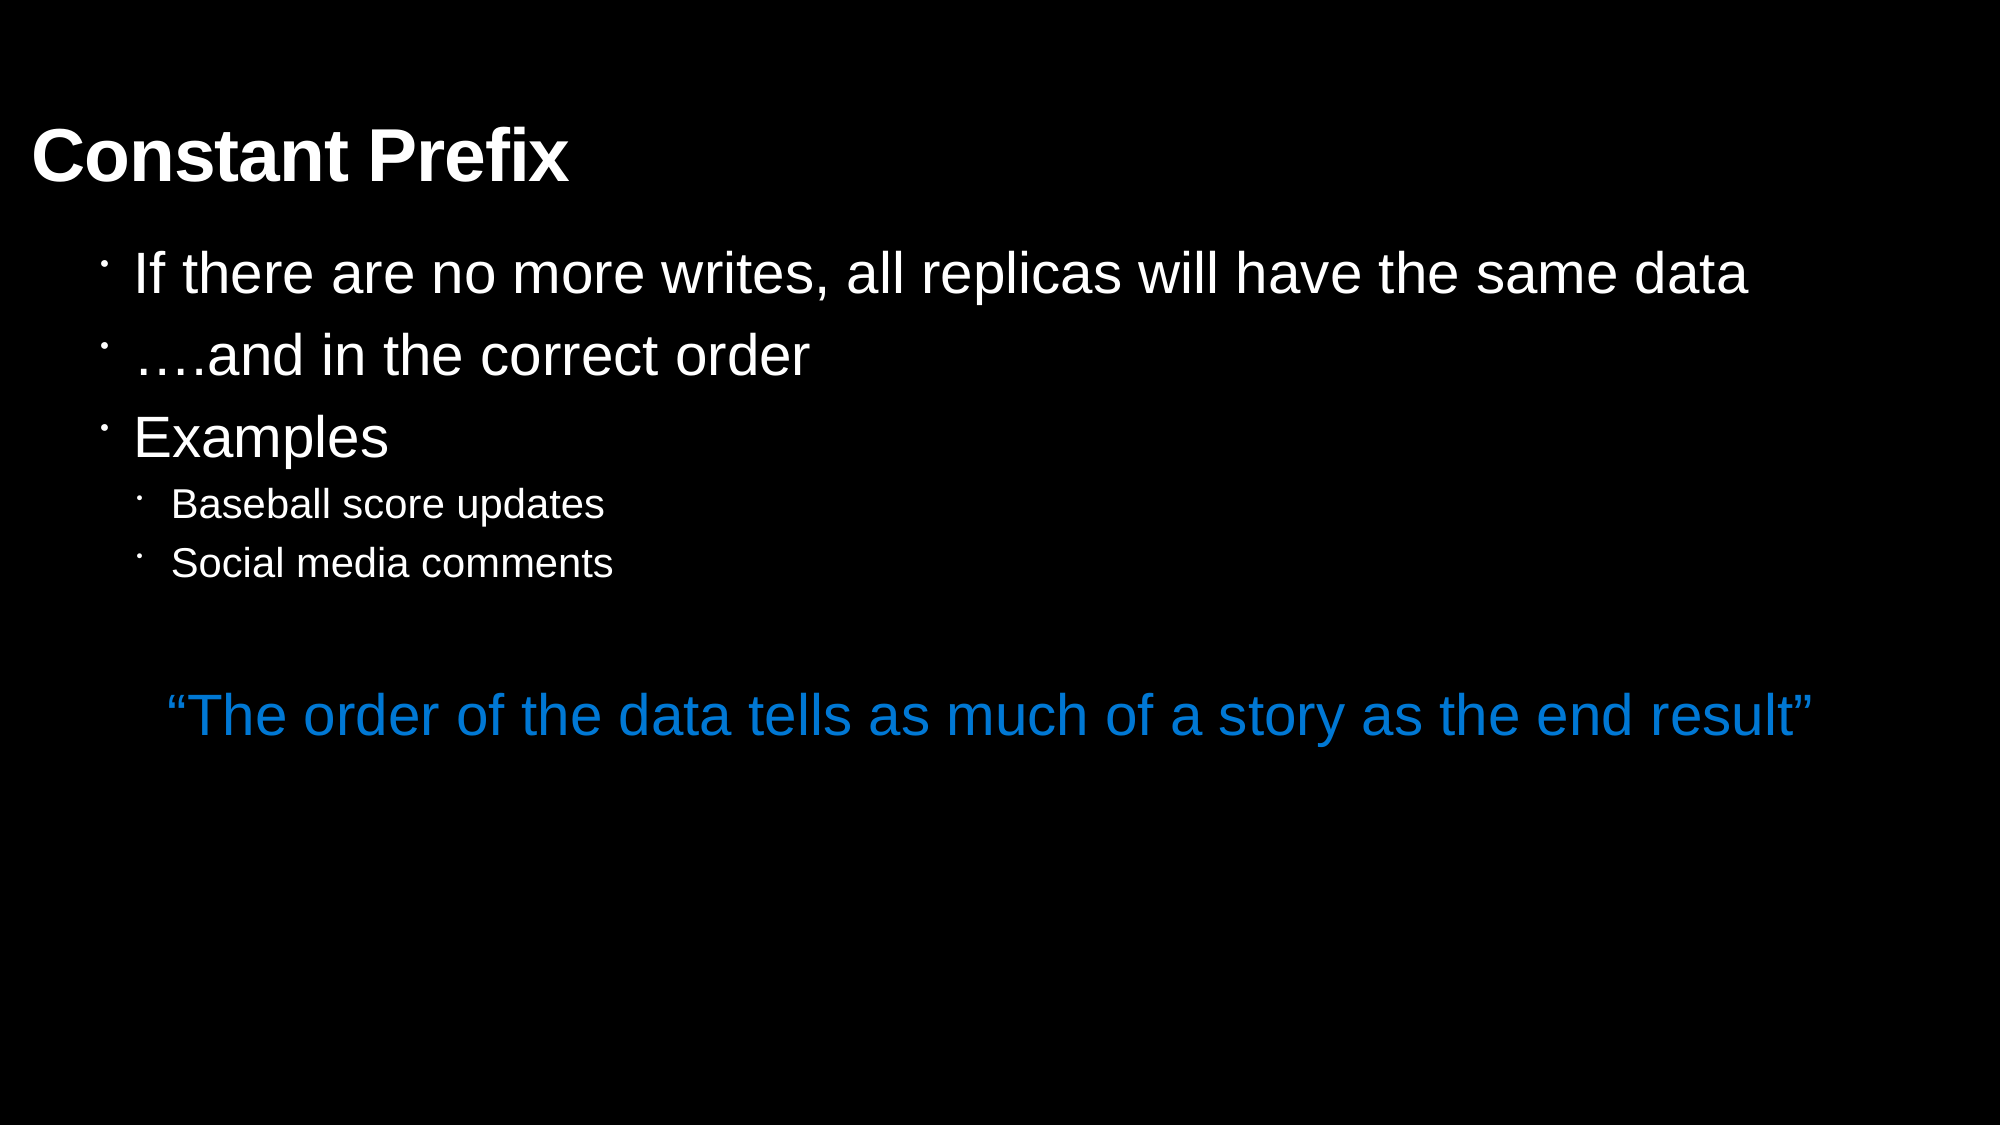

# Constant Prefix
If there are no more writes, all replicas will have the same data
….and in the correct order
Examples
Baseball score updates
Social media comments

“The order of the data tells as much of a story as the end result”